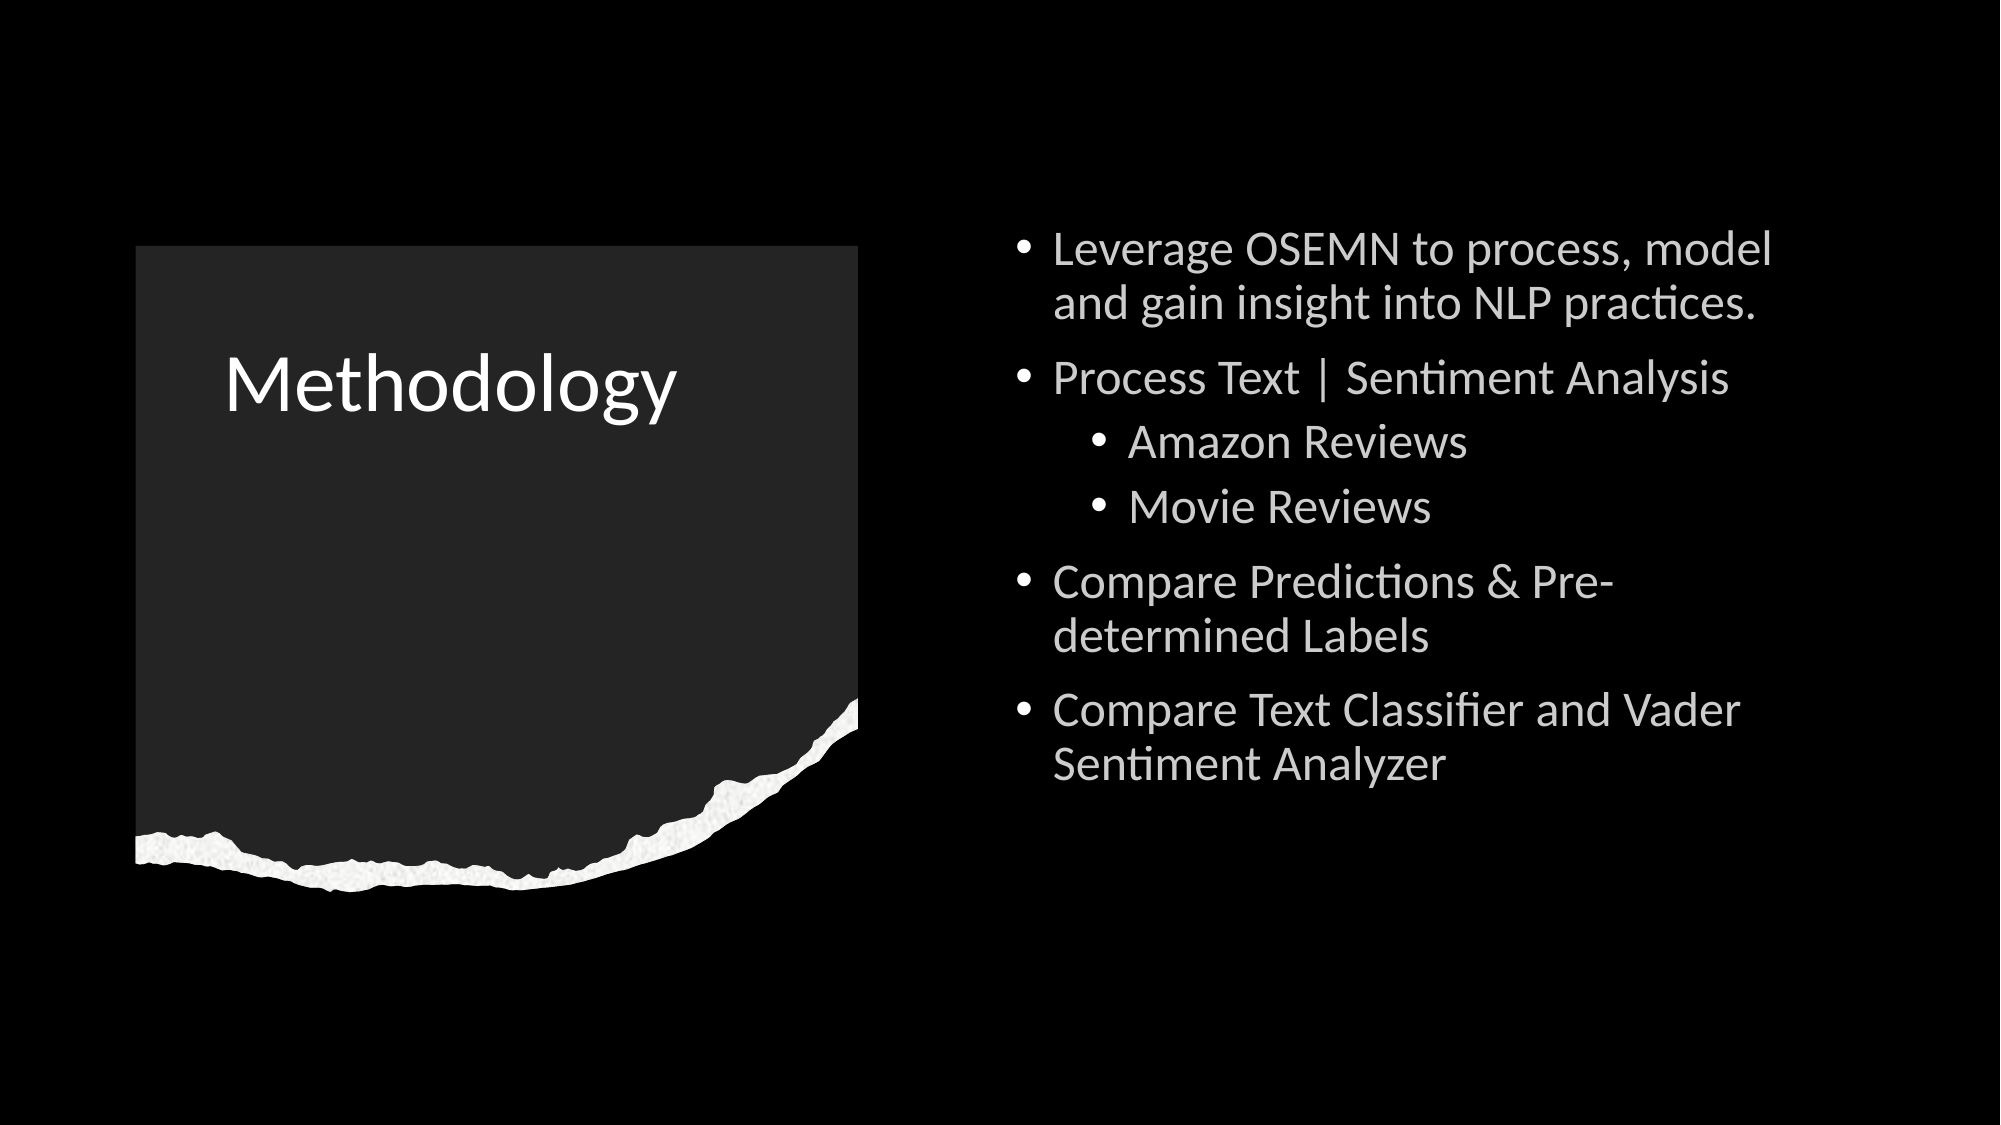

Leverage OSEMN to process, model and gain insight into NLP practices.
Process Text | Sentiment Analysis
Amazon Reviews
Movie Reviews
Compare Predictions & Pre-determined Labels
Compare Text Classifier and Vader Sentiment Analyzer

# Methodology